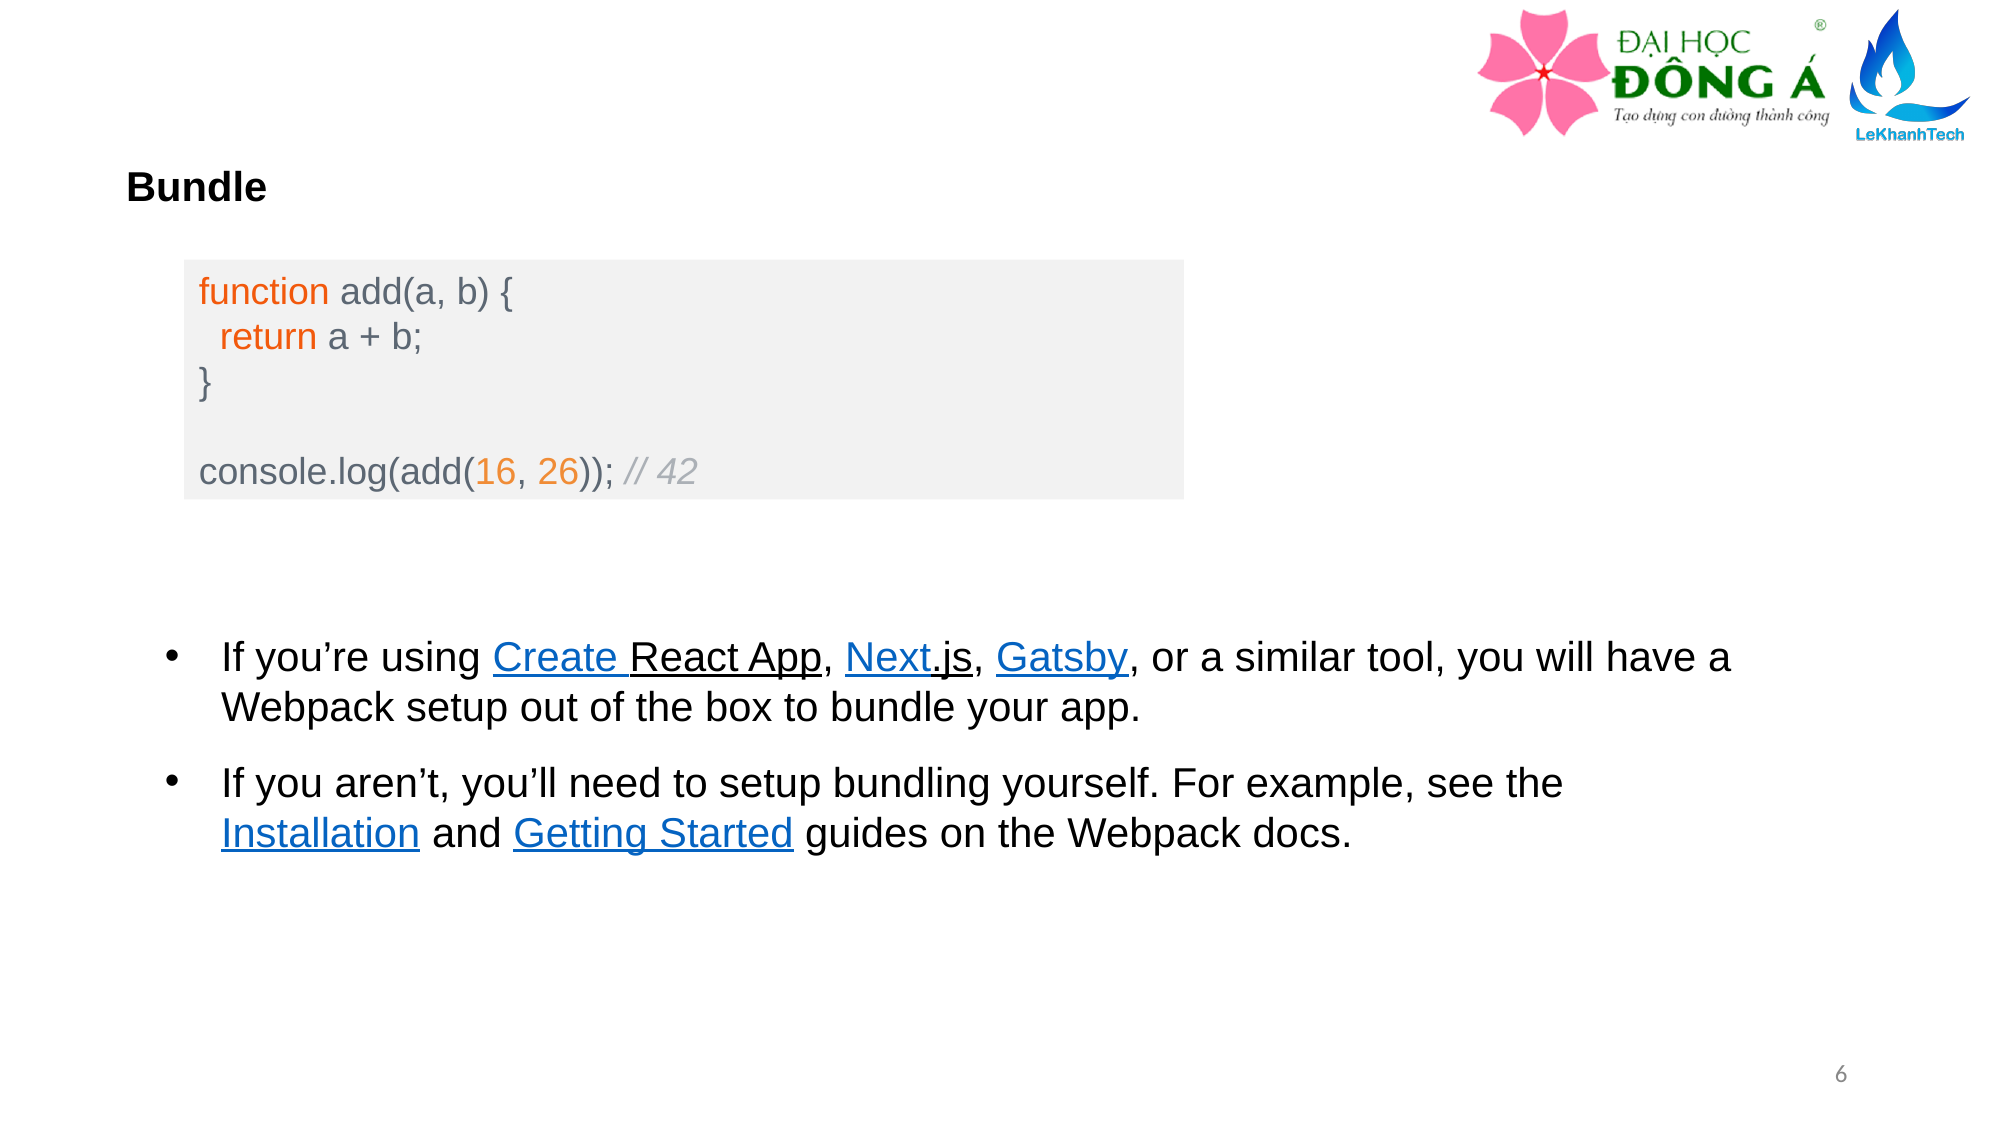

Bundle
function add(a, b) {
  return a + b;
}
console.log(add(16, 26)); // 42
If you’re using Create React App, Next.js, Gatsby, or a similar tool, you will have a Webpack setup out of the box to bundle your app.
If you aren’t, you’ll need to setup bundling yourself. For example, see the Installation and Getting Started guides on the Webpack docs.
6